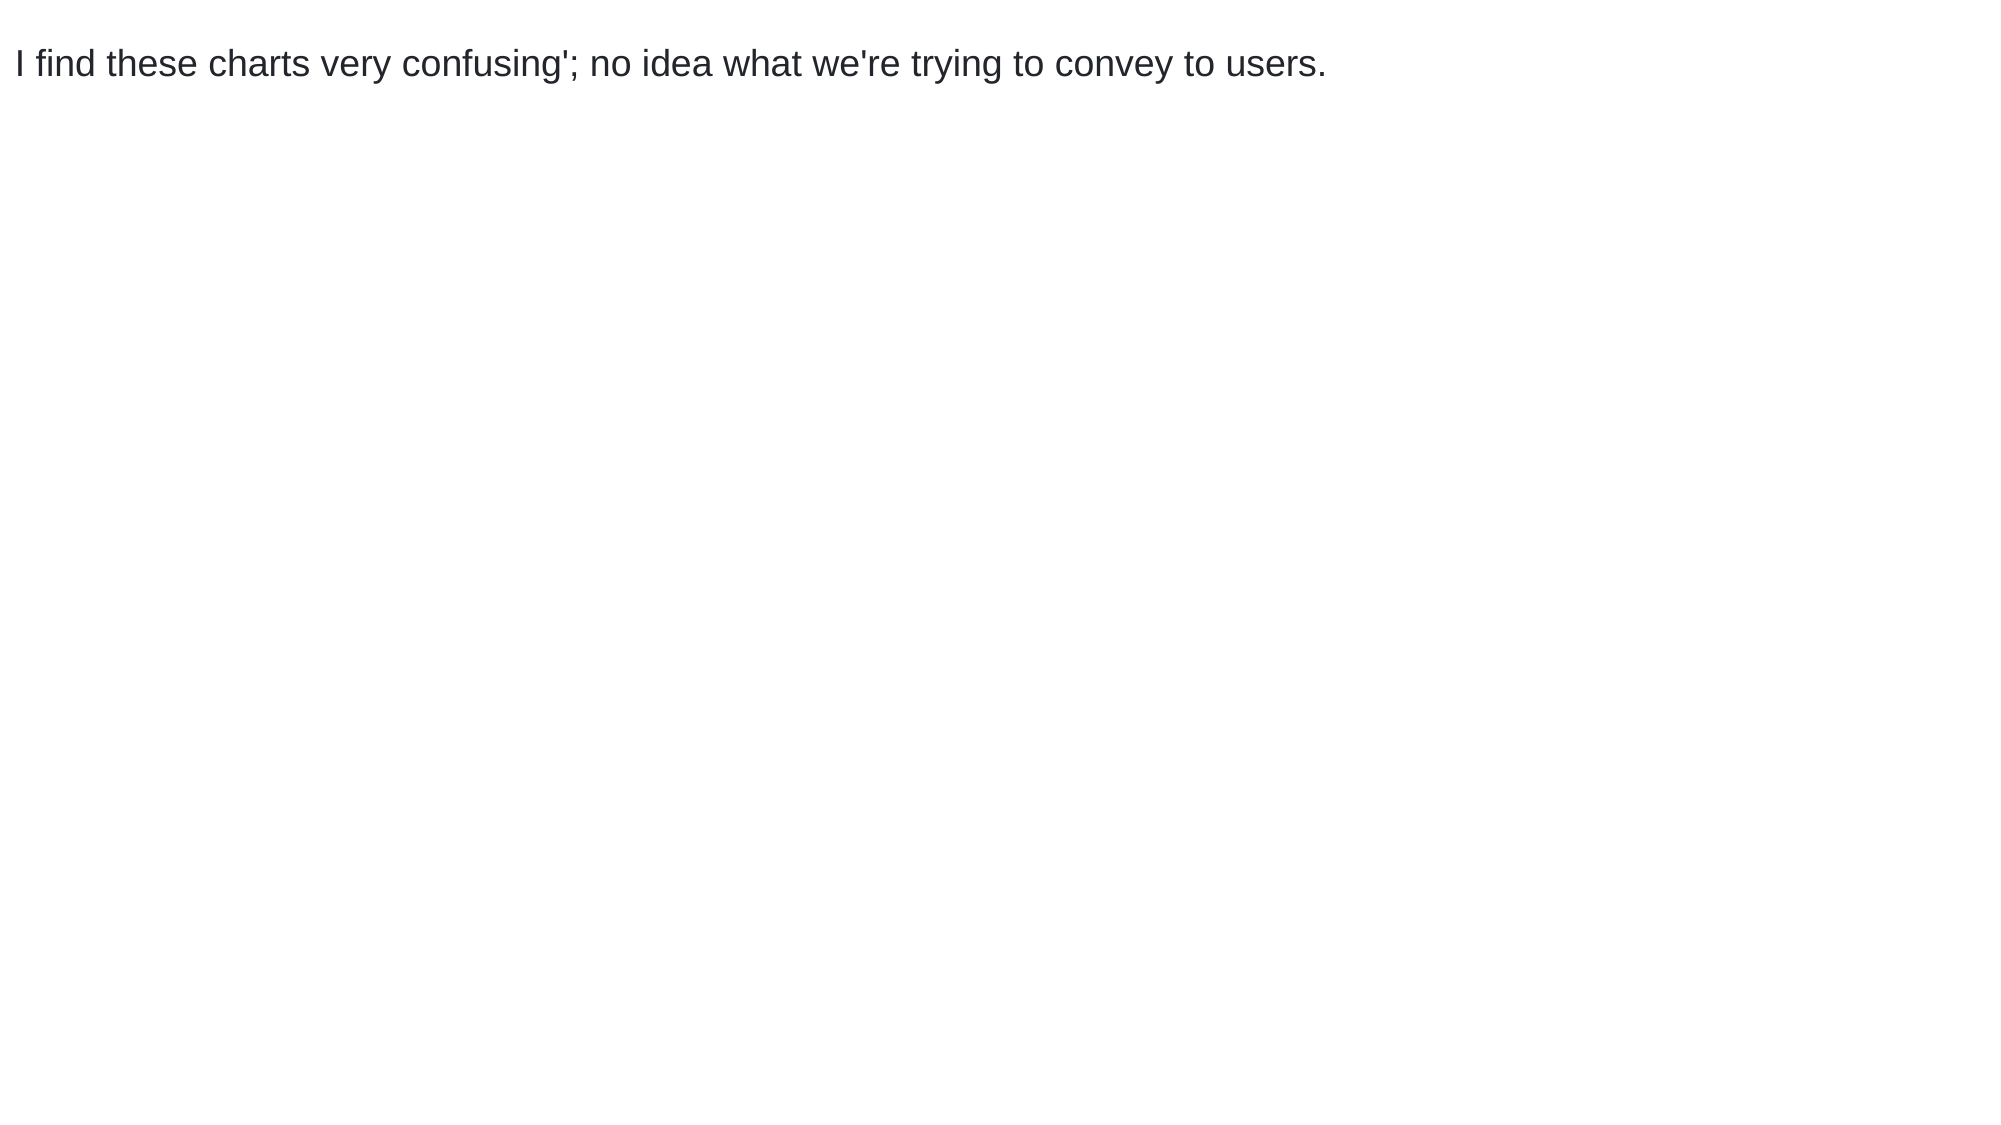

I find these charts very confusing'; no idea what we're trying to convey to users.